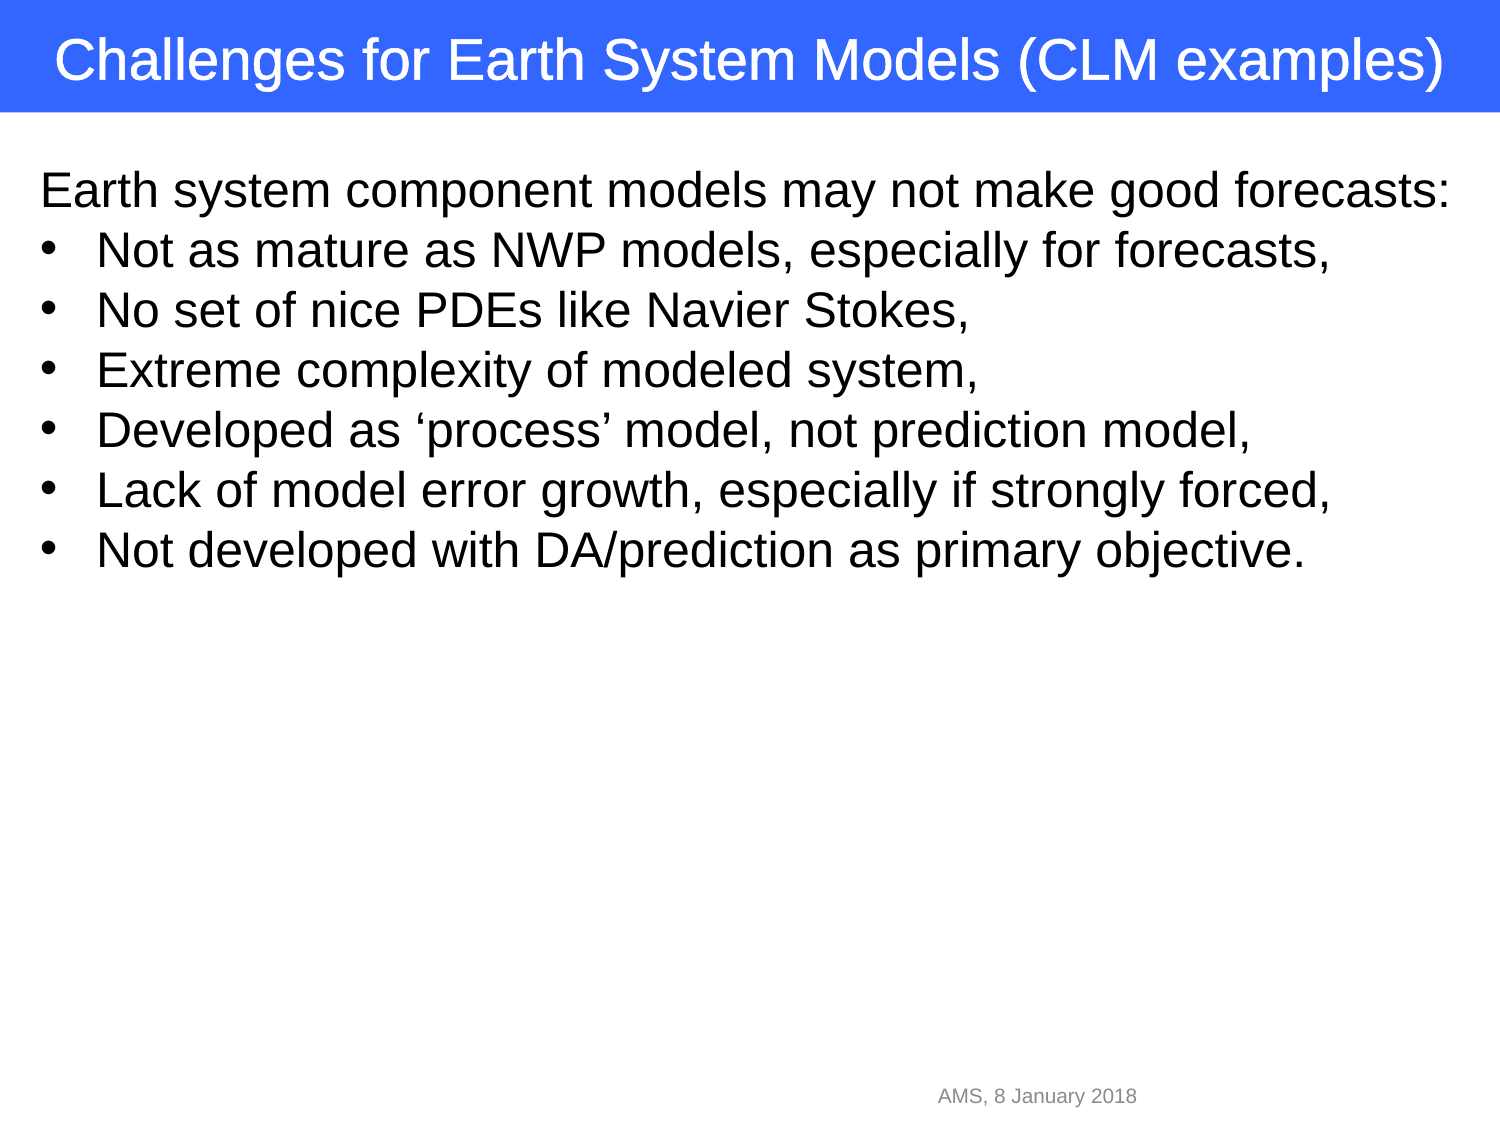

# Challenges for Earth System Models (CLM examples)
Earth system component models may not make good forecasts:
Not as mature as NWP models, especially for forecasts,
No set of nice PDEs like Navier Stokes,
Extreme complexity of modeled system,
Developed as ‘process’ model, not prediction model,
Lack of model error growth, especially if strongly forced,
Not developed with DA/prediction as primary objective.

AMS, 8 January 2018